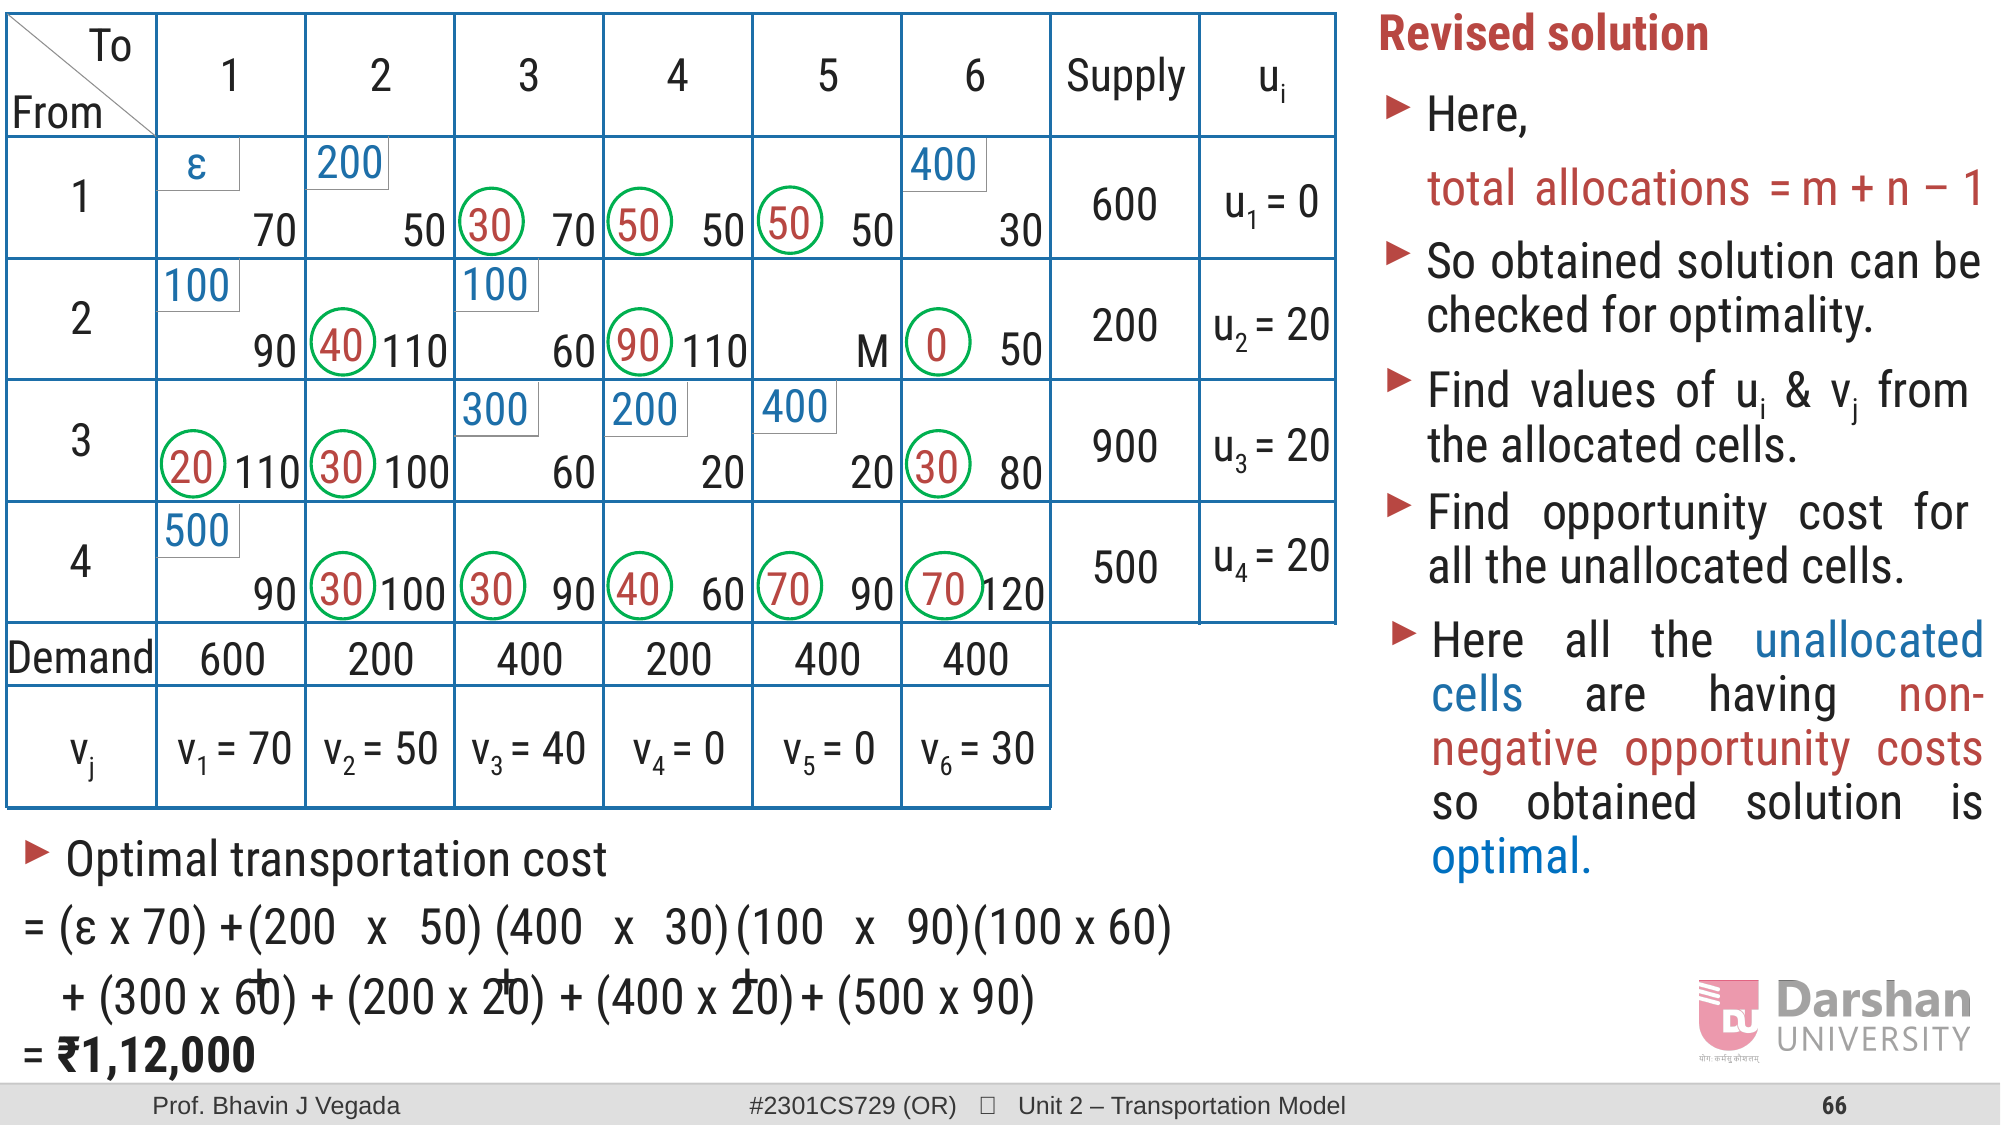

Revised solution
To
1
2
3
4
5
6
Supply
ui
From
Here,
200
ε
400
total allocations =
m + n – 1
1
u1 = 0
600
50

30
50

70
50
70
50
50
30
So obtained solution can be checked for optimality.
100
100
2
u2 = 20
200
40
90
0

50
90
110
60
110
M
Find values of ui & vj from the allocated cells.
400
300
200
3
u3 = 20
900
20
30
30

110
100
60
20
20
80
Find opportunity cost for all the unallocated cells.
500
u4 = 20
4
500
30
30
40
70
70

90
100
90
60
90
120
Here all the unallocated cells are having non-negative opportunity costs so obtained solution is optimal.
Demand
600
200
400
200
400
400
v1 = 70
v2 = 50
v3 = 40
v4 = 0
v5 = 0
v6 = 30
vj
Optimal transportation cost
= (ε x 70) +
(200 x 50) +
(400 x 30) +
(100 x 90) +
(100 x 60)
+ (300 x 60)
+ (200 x 20)
+ (400 x 20)
+ (500 x 90)
= ₹1,12,000